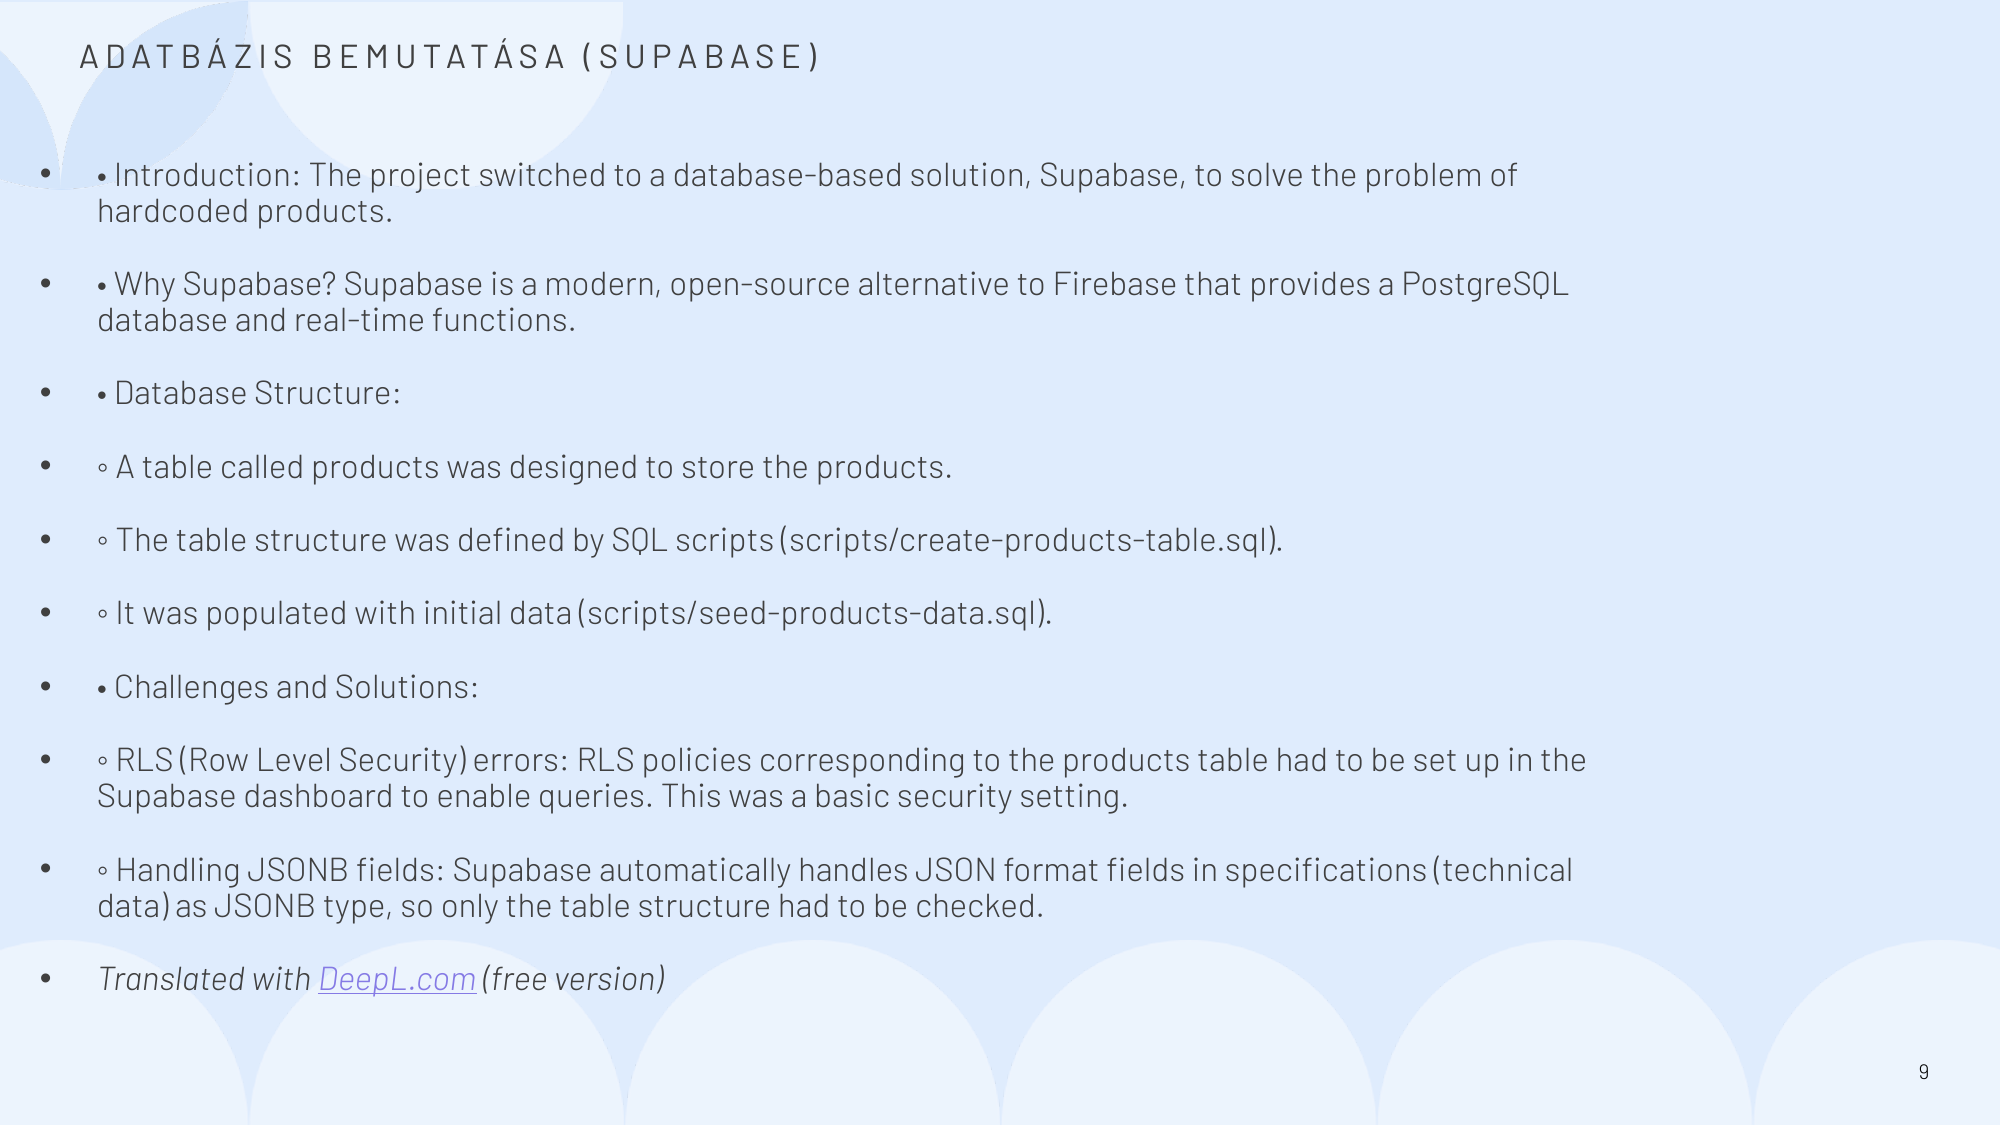

# Adatbázis bemutatása (Supabase)

• Introduction: The project switched to a database-based solution, Supabase, to solve the problem of hardcoded products.
• Why Supabase? Supabase is a modern, open-source alternative to Firebase that provides a PostgreSQL database and real-time functions.
• Database Structure:
◦ A table called products was designed to store the products.
◦ The table structure was defined by SQL scripts (scripts/create-products-table.sql).
◦ It was populated with initial data (scripts/seed-products-data.sql).
• Challenges and Solutions:
◦ RLS (Row Level Security) errors: RLS policies corresponding to the products table had to be set up in the Supabase dashboard to enable queries. This was a basic security setting.
◦ Handling JSONB fields: Supabase automatically handles JSON format fields in specifications (technical data) as JSONB type, so only the table structure had to be checked.
Translated with DeepL.com (free version)

9